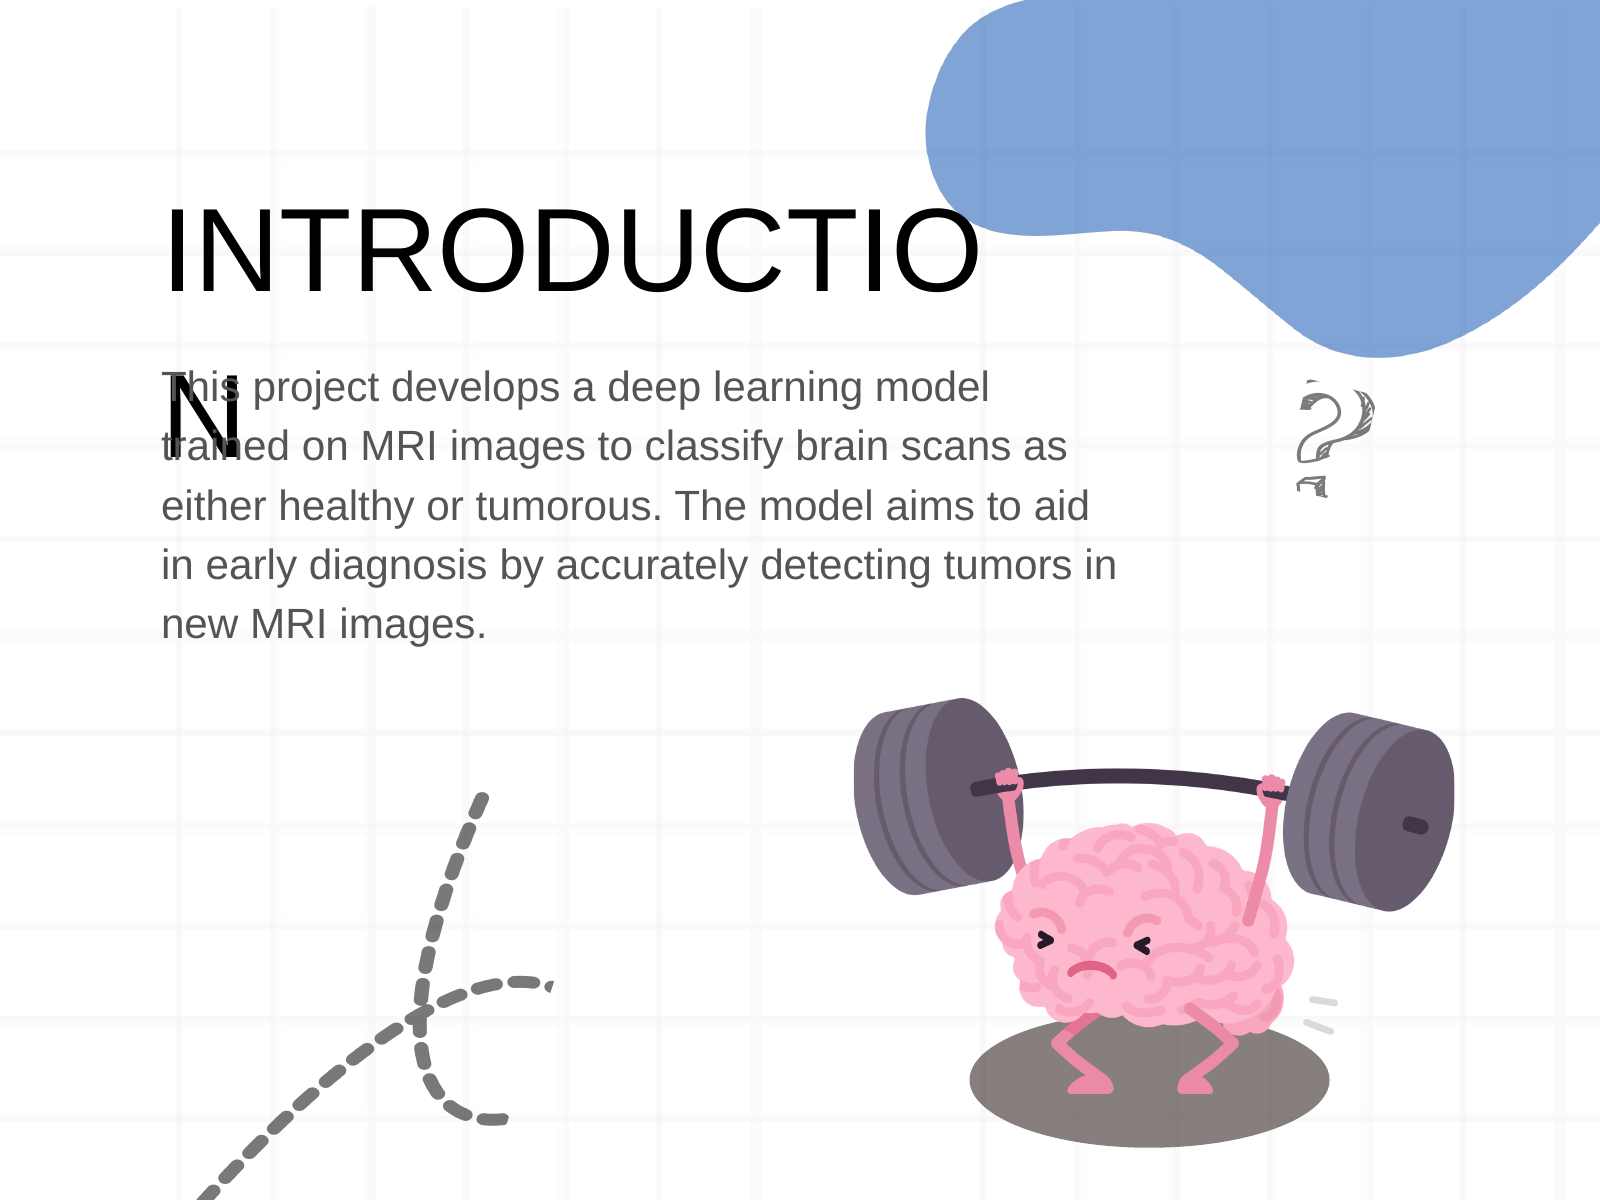

INTRODUCTION
This project develops a deep learning model trained on MRI images to classify brain scans as either healthy or tumorous. The model aims to aid in early diagnosis by accurately detecting tumors in new MRI images.